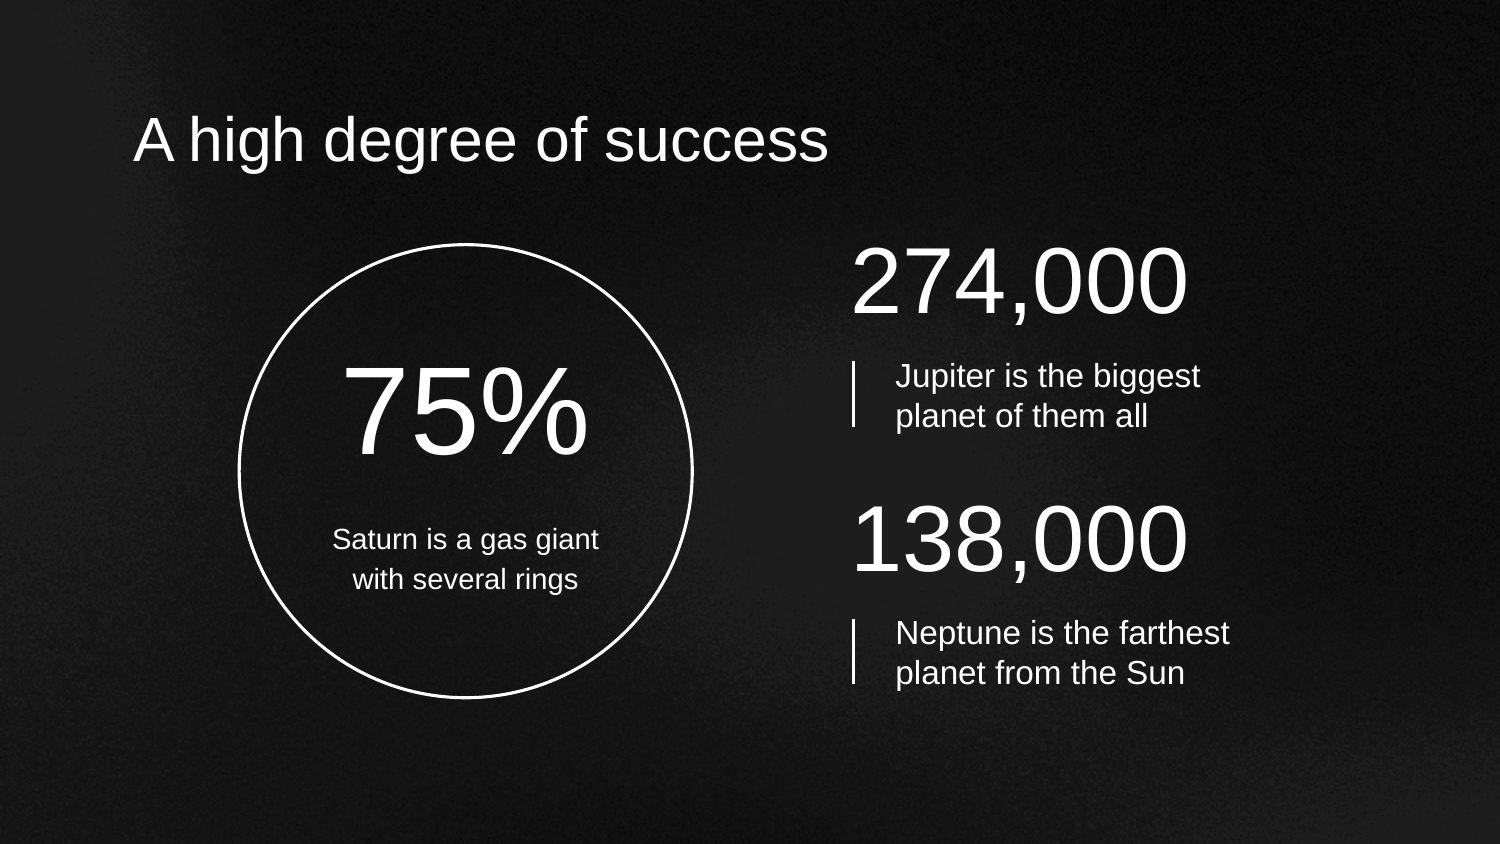

A high degree of success
274,000

Jupiter is the biggest planet of them all
# 75%
138,000
Saturn is a gas giant with several rings
Neptune is the farthest planet from the Sun